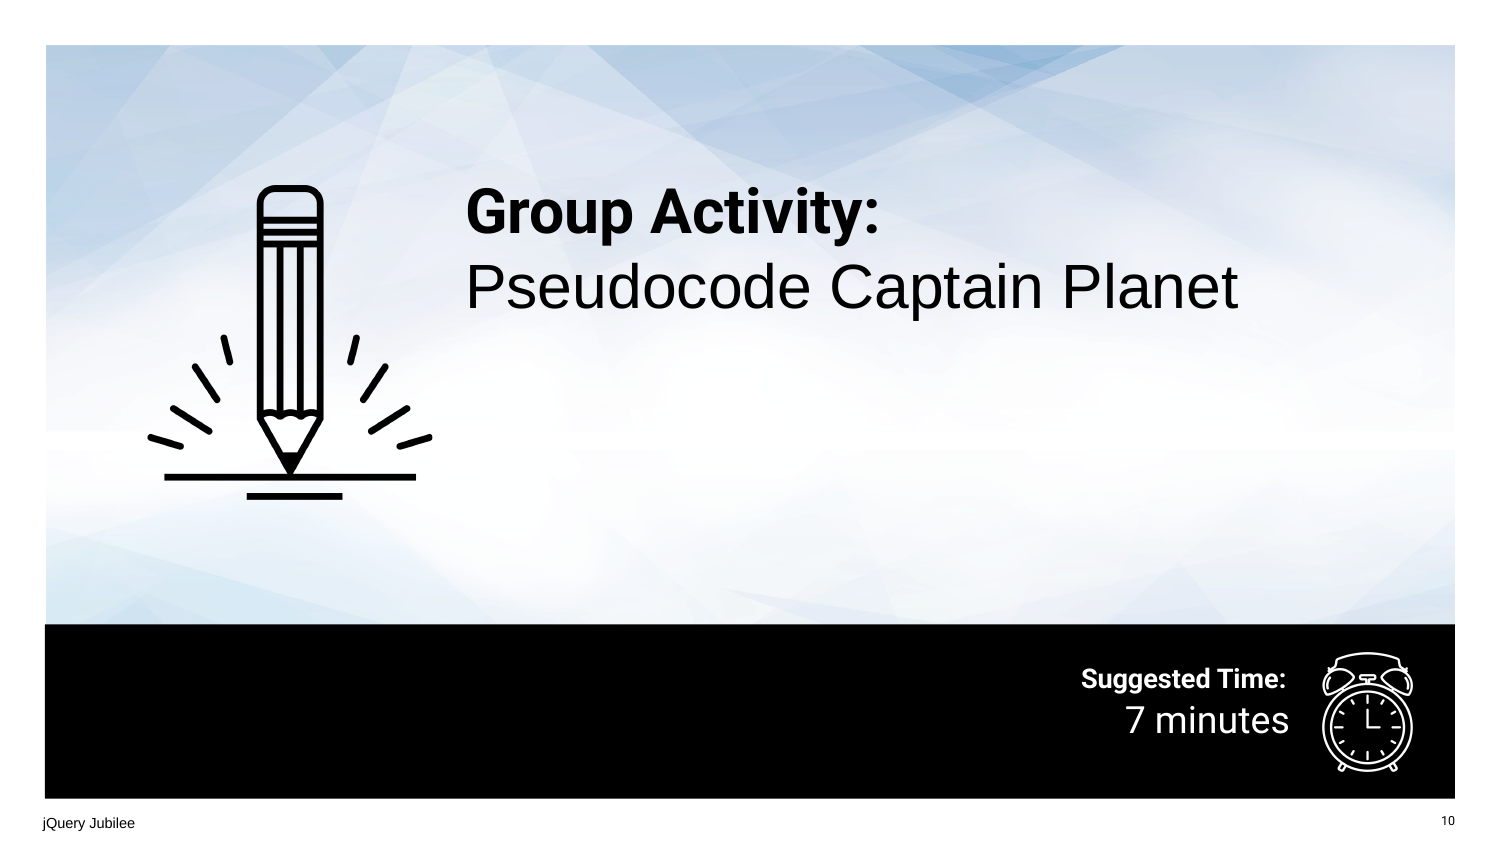

Group Activity:
Pseudocode Captain Planet

# 7 minutes
jQuery Jubilee